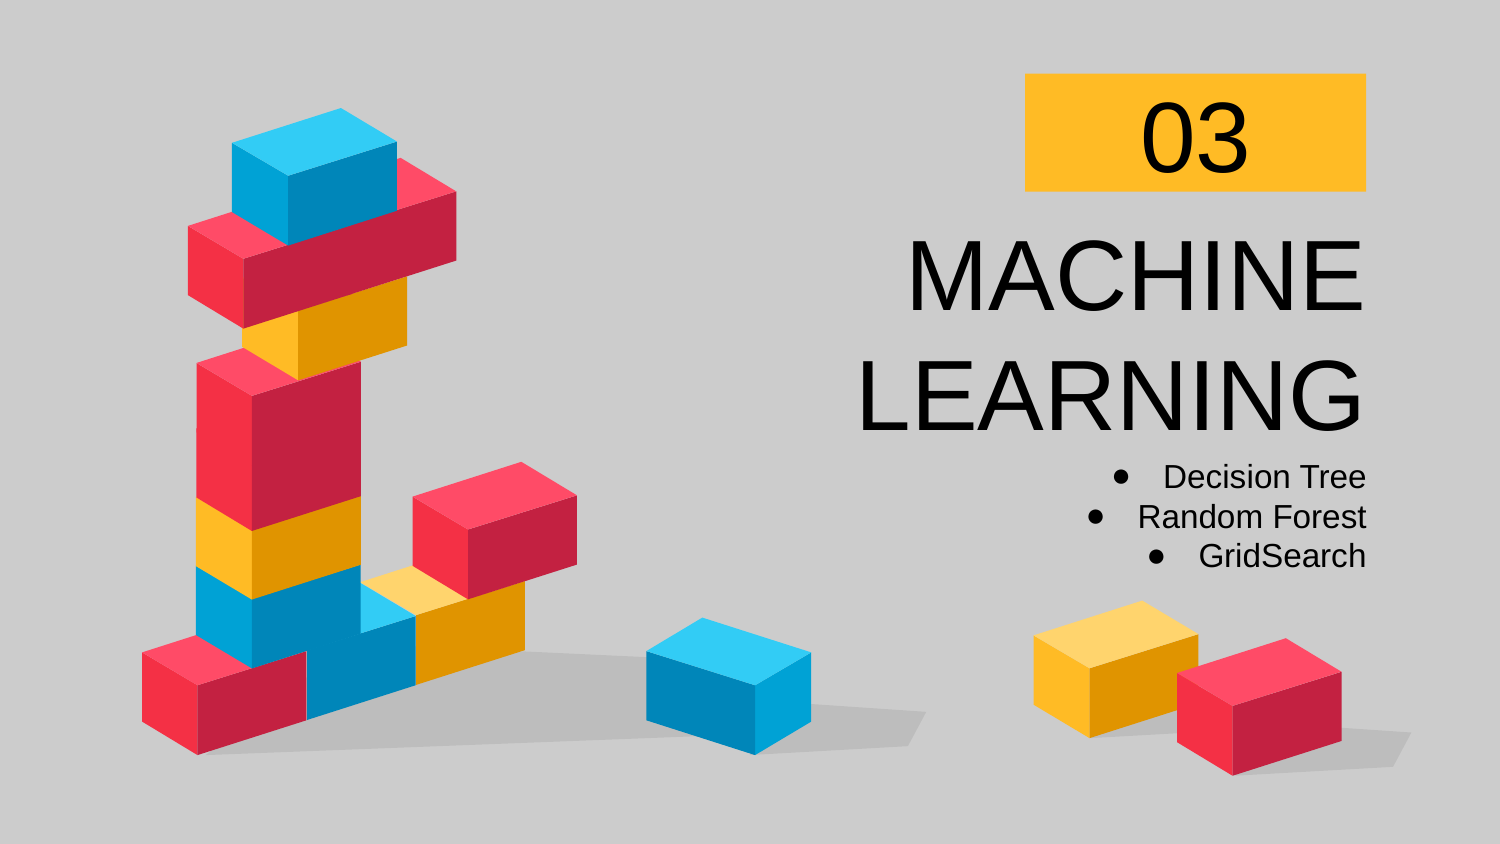

03

# MACHINE LEARNING
Decision Tree
Random Forest
GridSearch